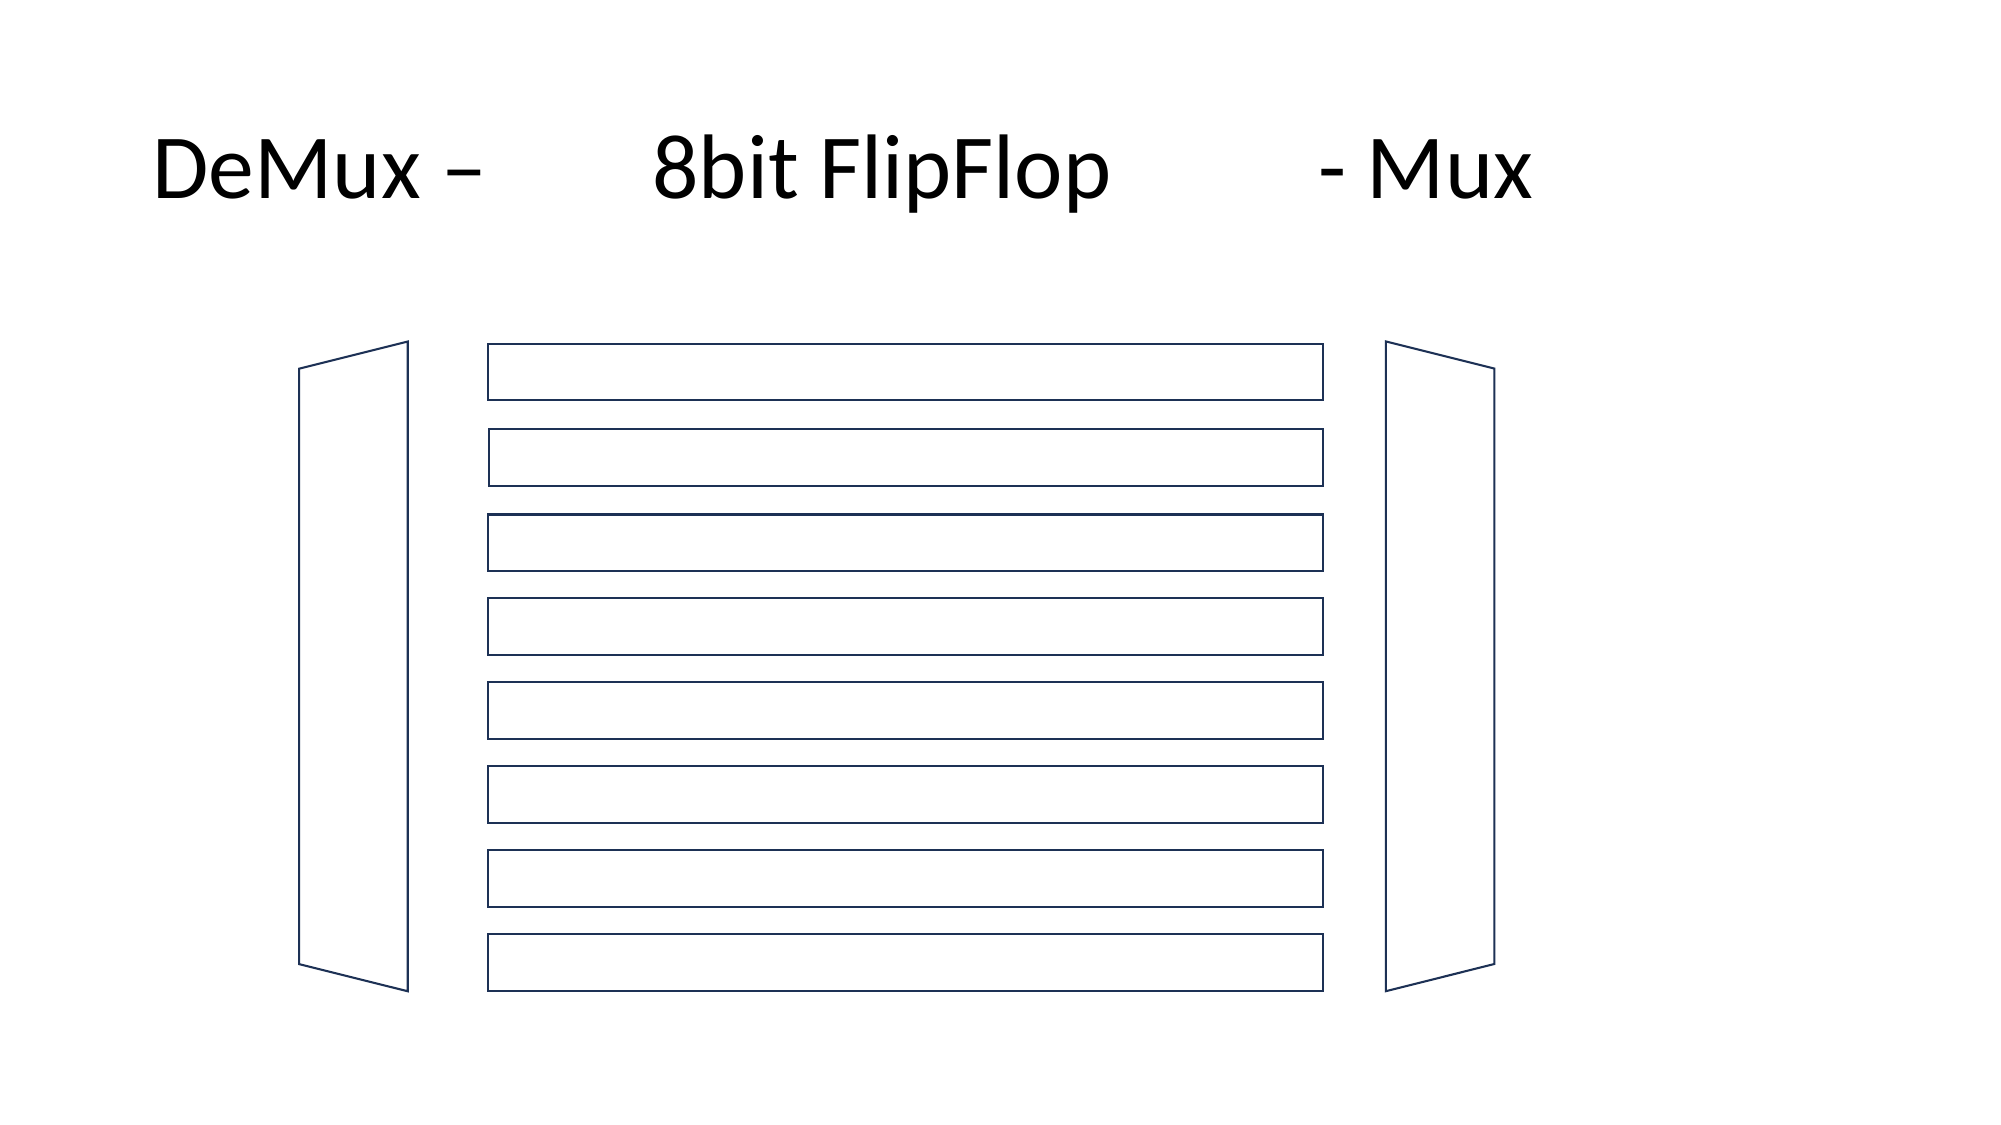

# DeMux –        8bit FlipFlop          - Mux